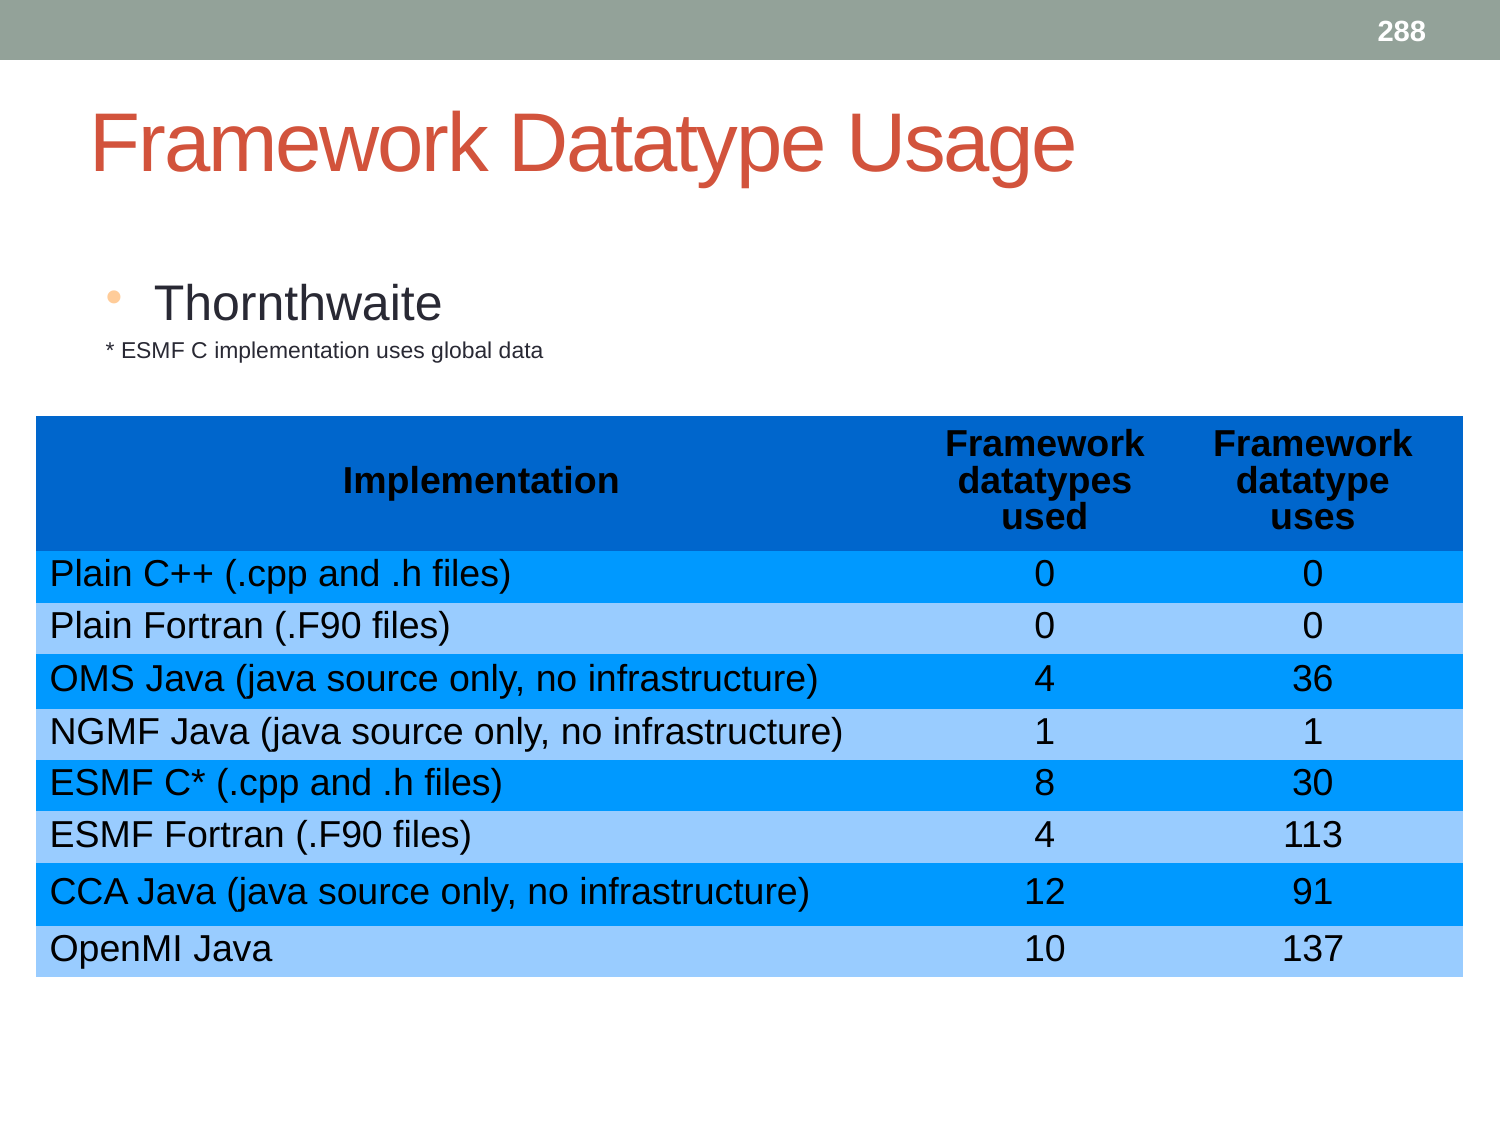

288
# Framework Datatype Usage
Thornthwaite
* ESMF C implementation uses global data
| Implementation | Framework datatypes used | Framework datatype uses |
| --- | --- | --- |
| Plain C++ (.cpp and .h files) | 0 | 0 |
| Plain Fortran (.F90 files) | 0 | 0 |
| OMS Java (java source only, no infrastructure) | 4 | 36 |
| NGMF Java (java source only, no infrastructure) | 1 | 1 |
| ESMF C\* (.cpp and .h files) | 8 | 30 |
| ESMF Fortran (.F90 files) | 4 | 113 |
| CCA Java (java source only, no infrastructure) | 12 | 91 |
| OpenMI Java | 10 | 137 |